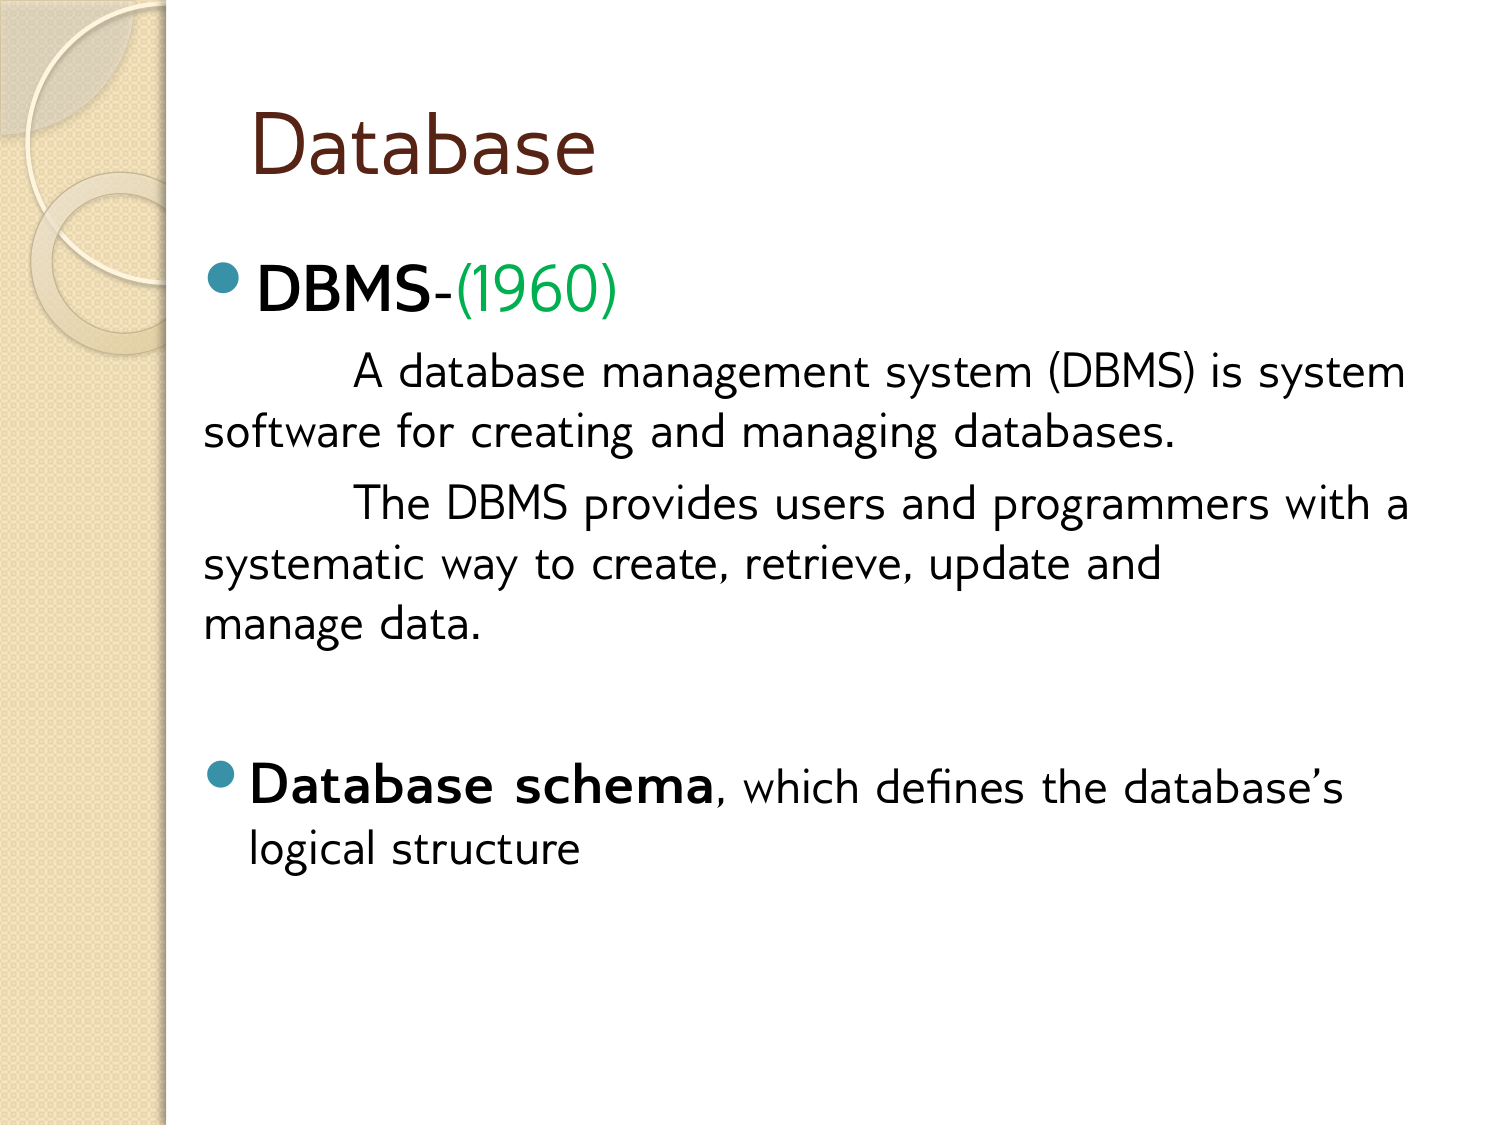

# Database
DBMS-(1960)
	A database management system (DBMS) is system software for creating and managing databases.
	The DBMS provides users and programmers with a systematic way to create, retrieve, update and manage data.

Database schema, which defines the database’s logical structure